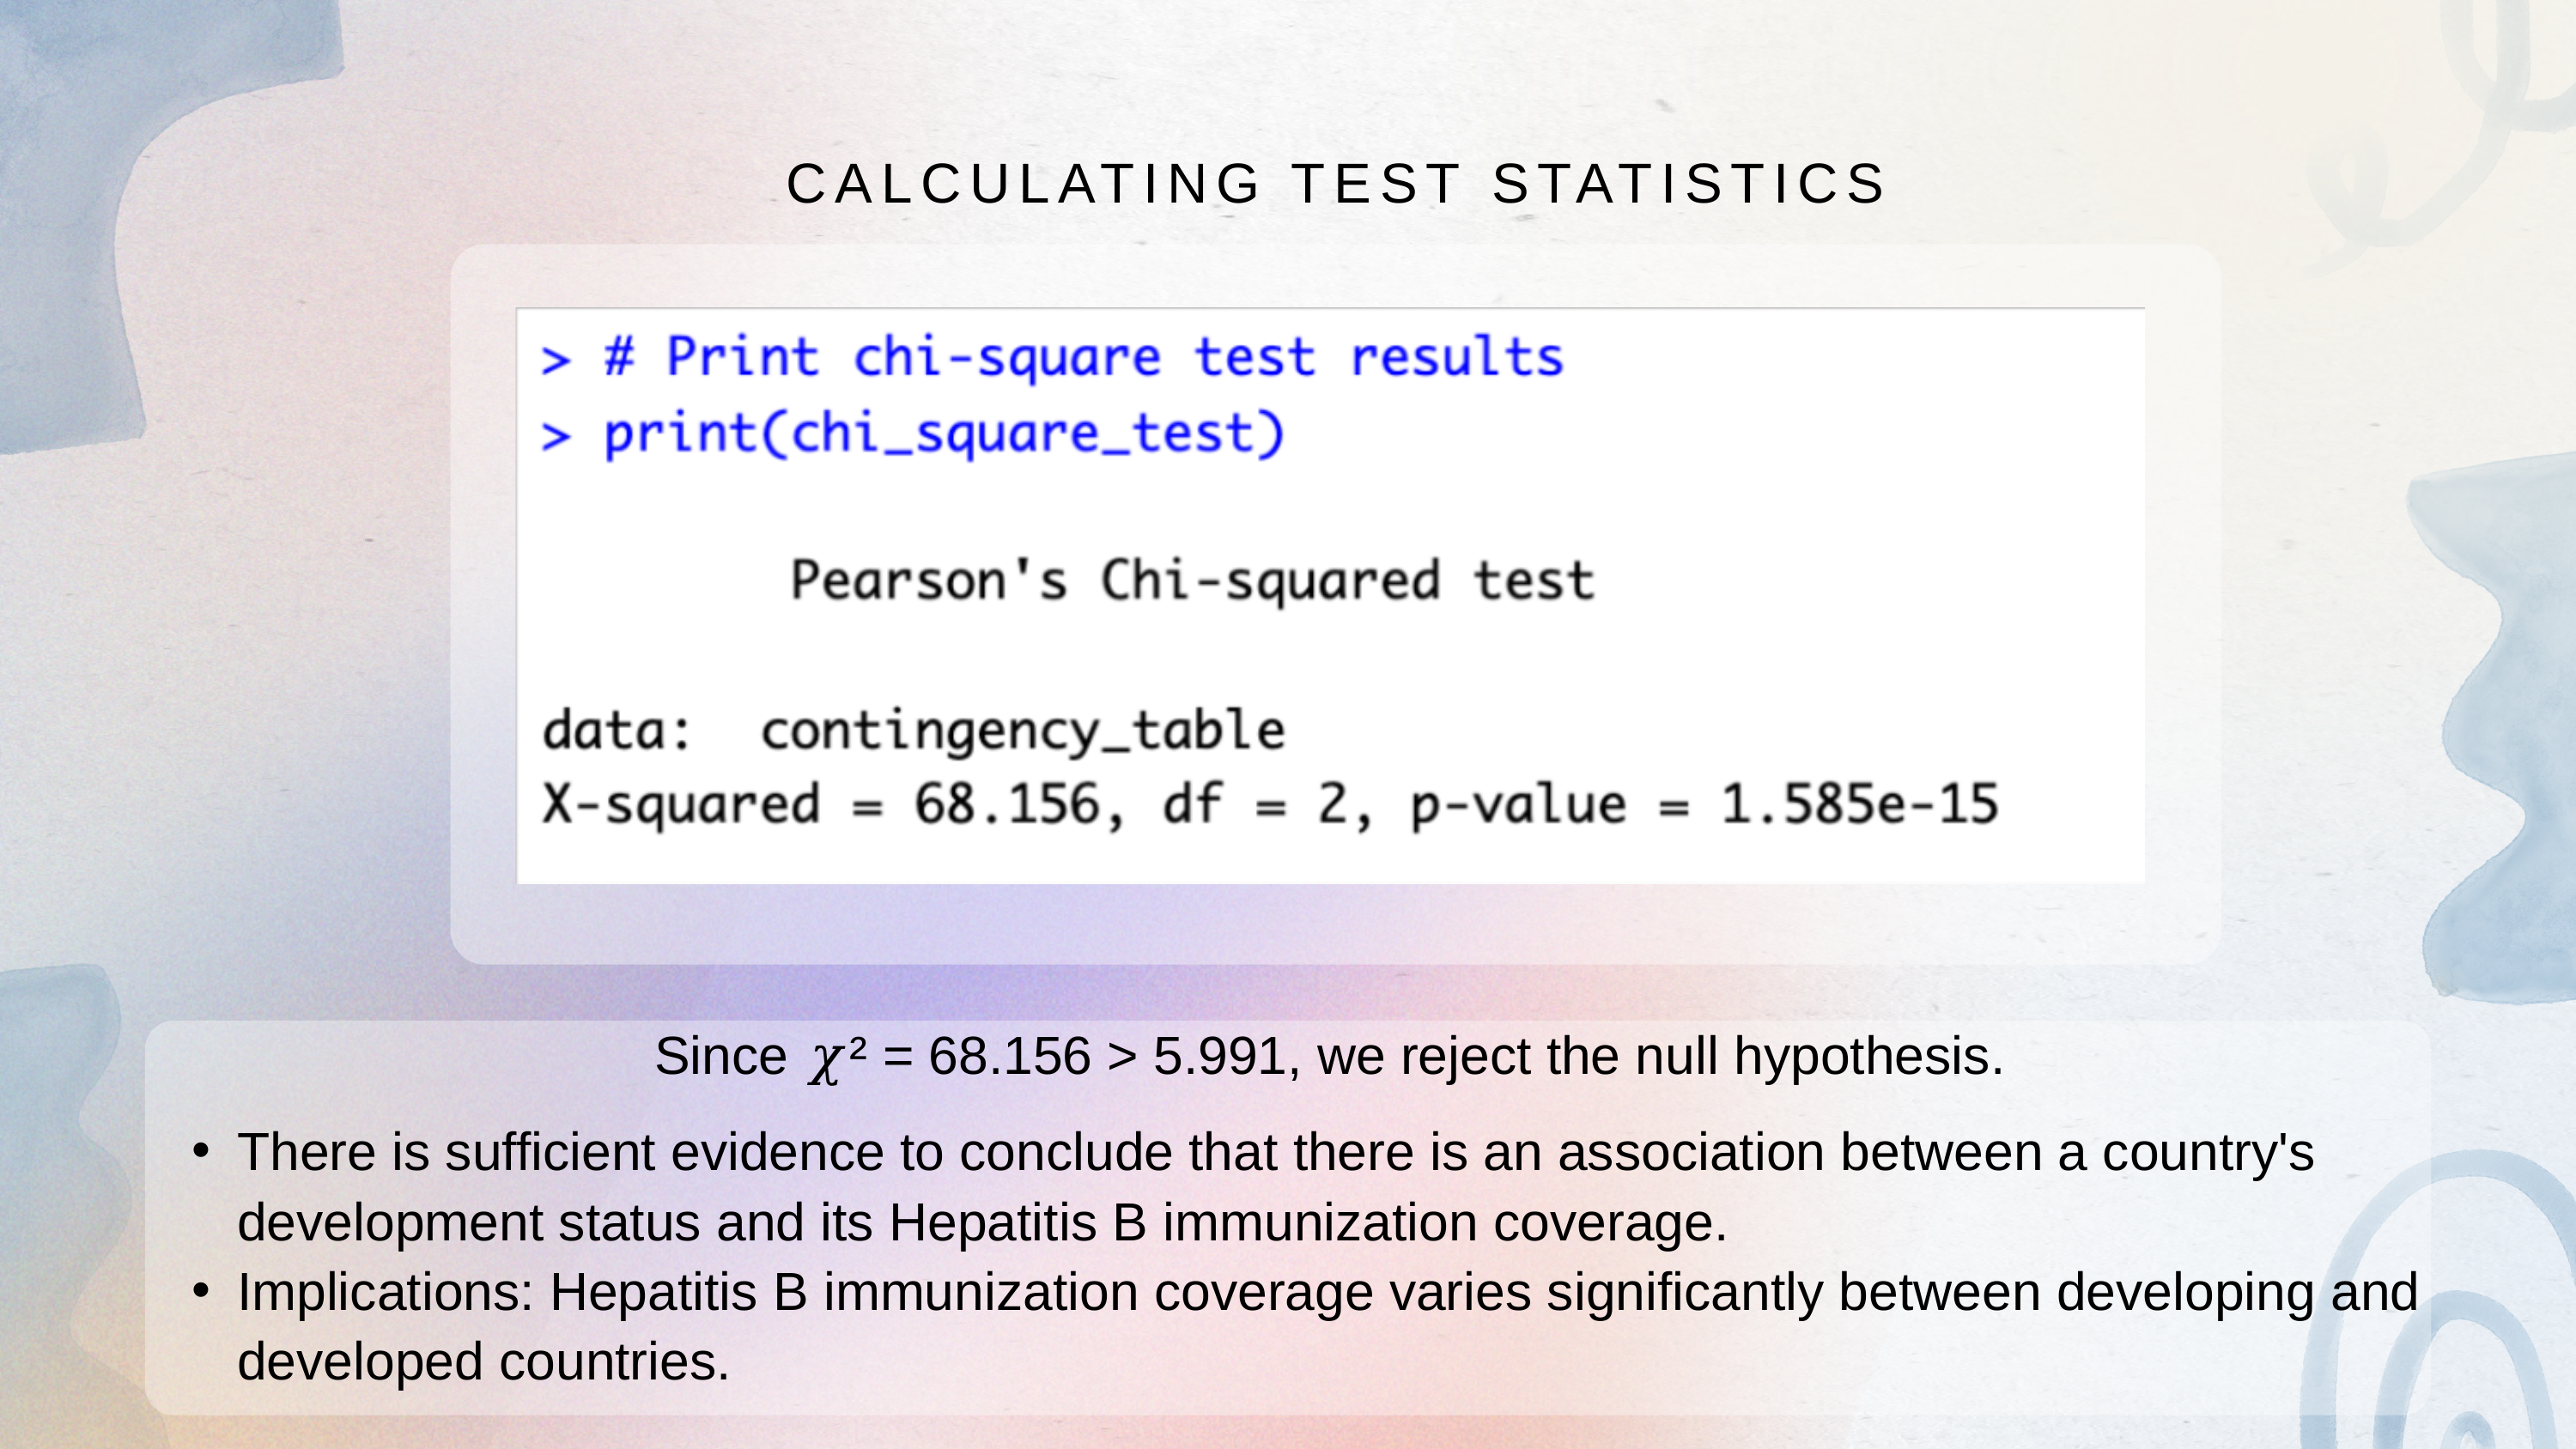

CALCULATING TEST STATISTICS

Since 𝜒² = 68.156 > 5.991, we reject the null hypothesis.

There is sufficient evidence to conclude that there is an association between a country's development status and its Hepatitis B immunization coverage.
Implications: Hepatitis B immunization coverage varies significantly between developing and developed countries.